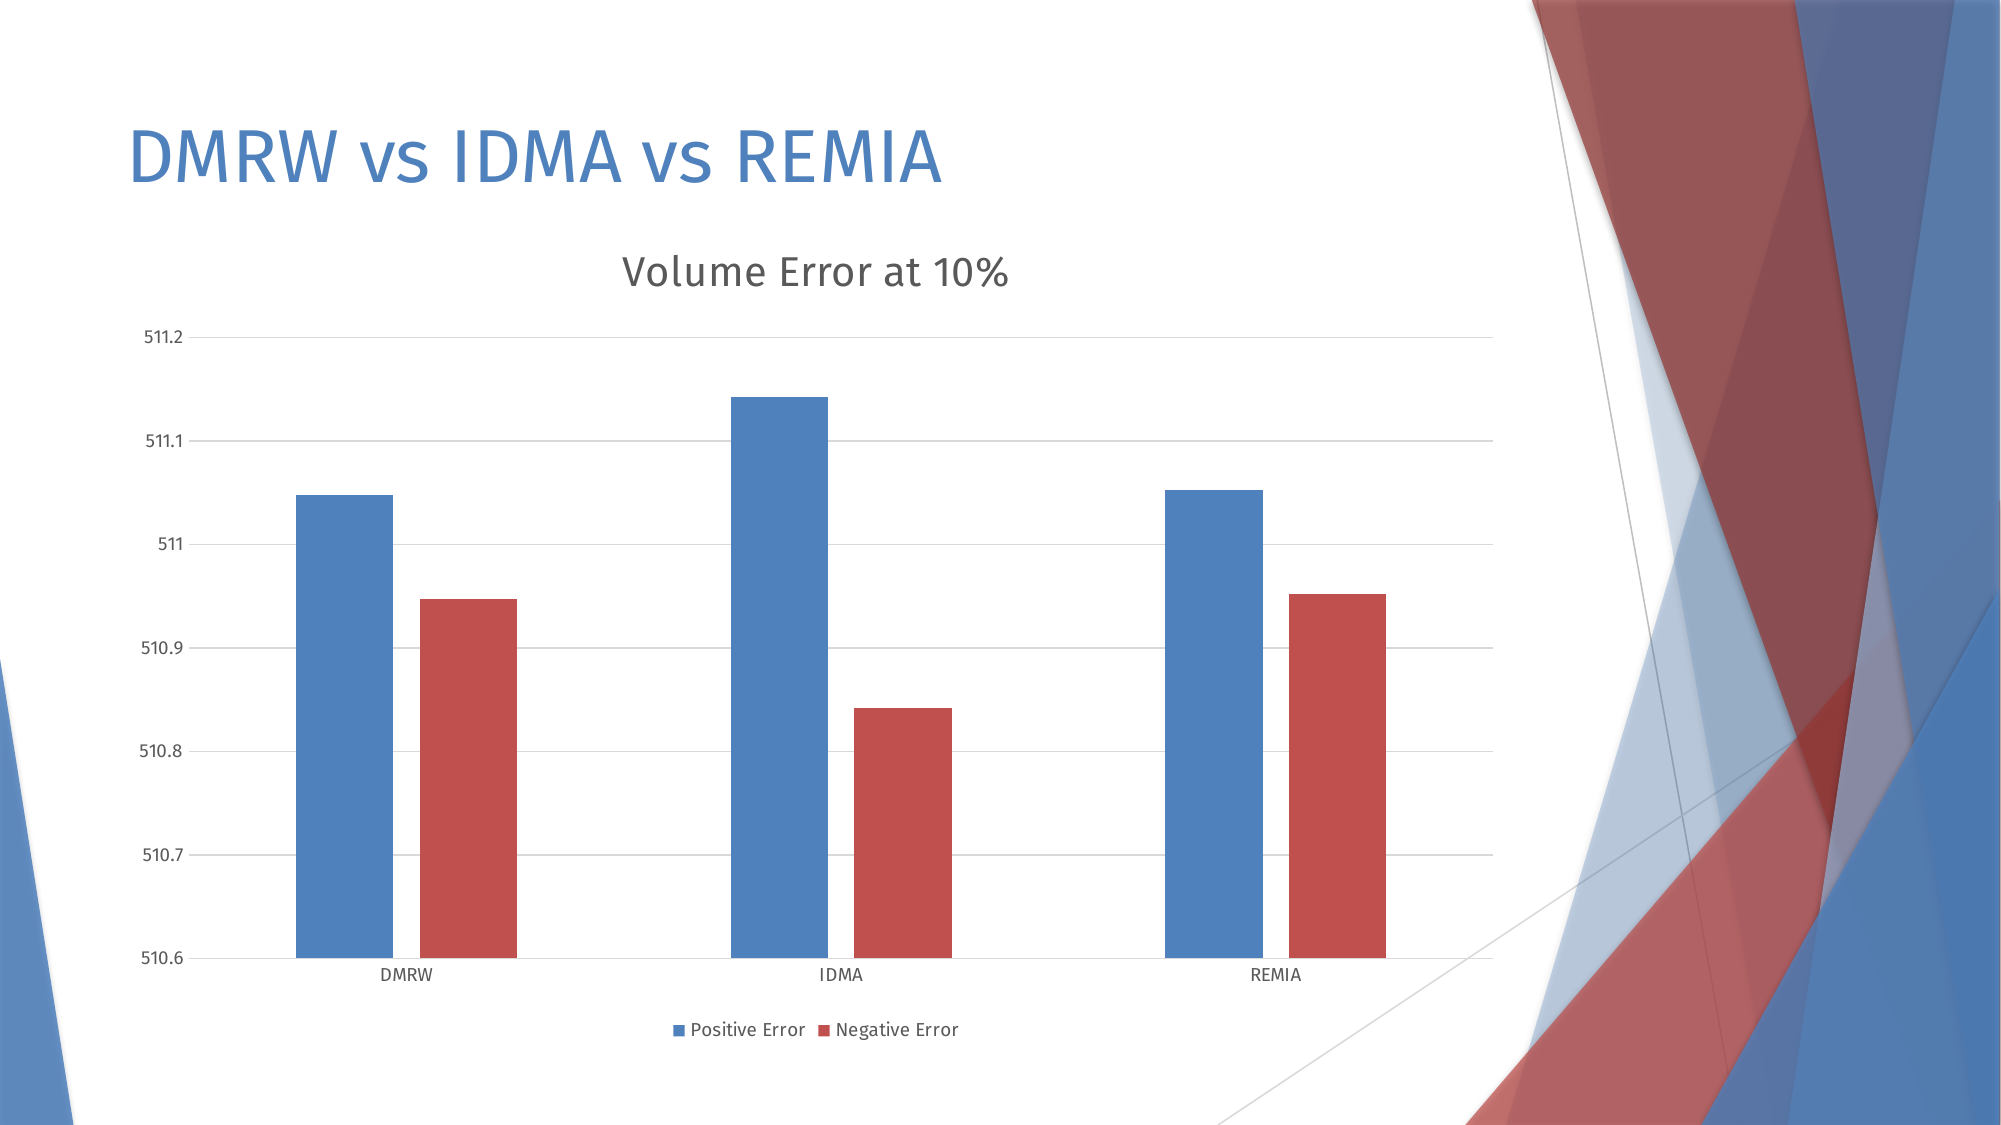

# DMRW vs IDMA vs REMIA

### Chart: Volume Error at 10%

| Category | Positive Error | Negative Error |
|---|---|---|
| DMRW | 511.047619047619 | 510.947368421052 |
| IDMA | 511.142857142857 | 510.842105263157 |
| REMIA | 511.052631578947 | 510.95238095238 |